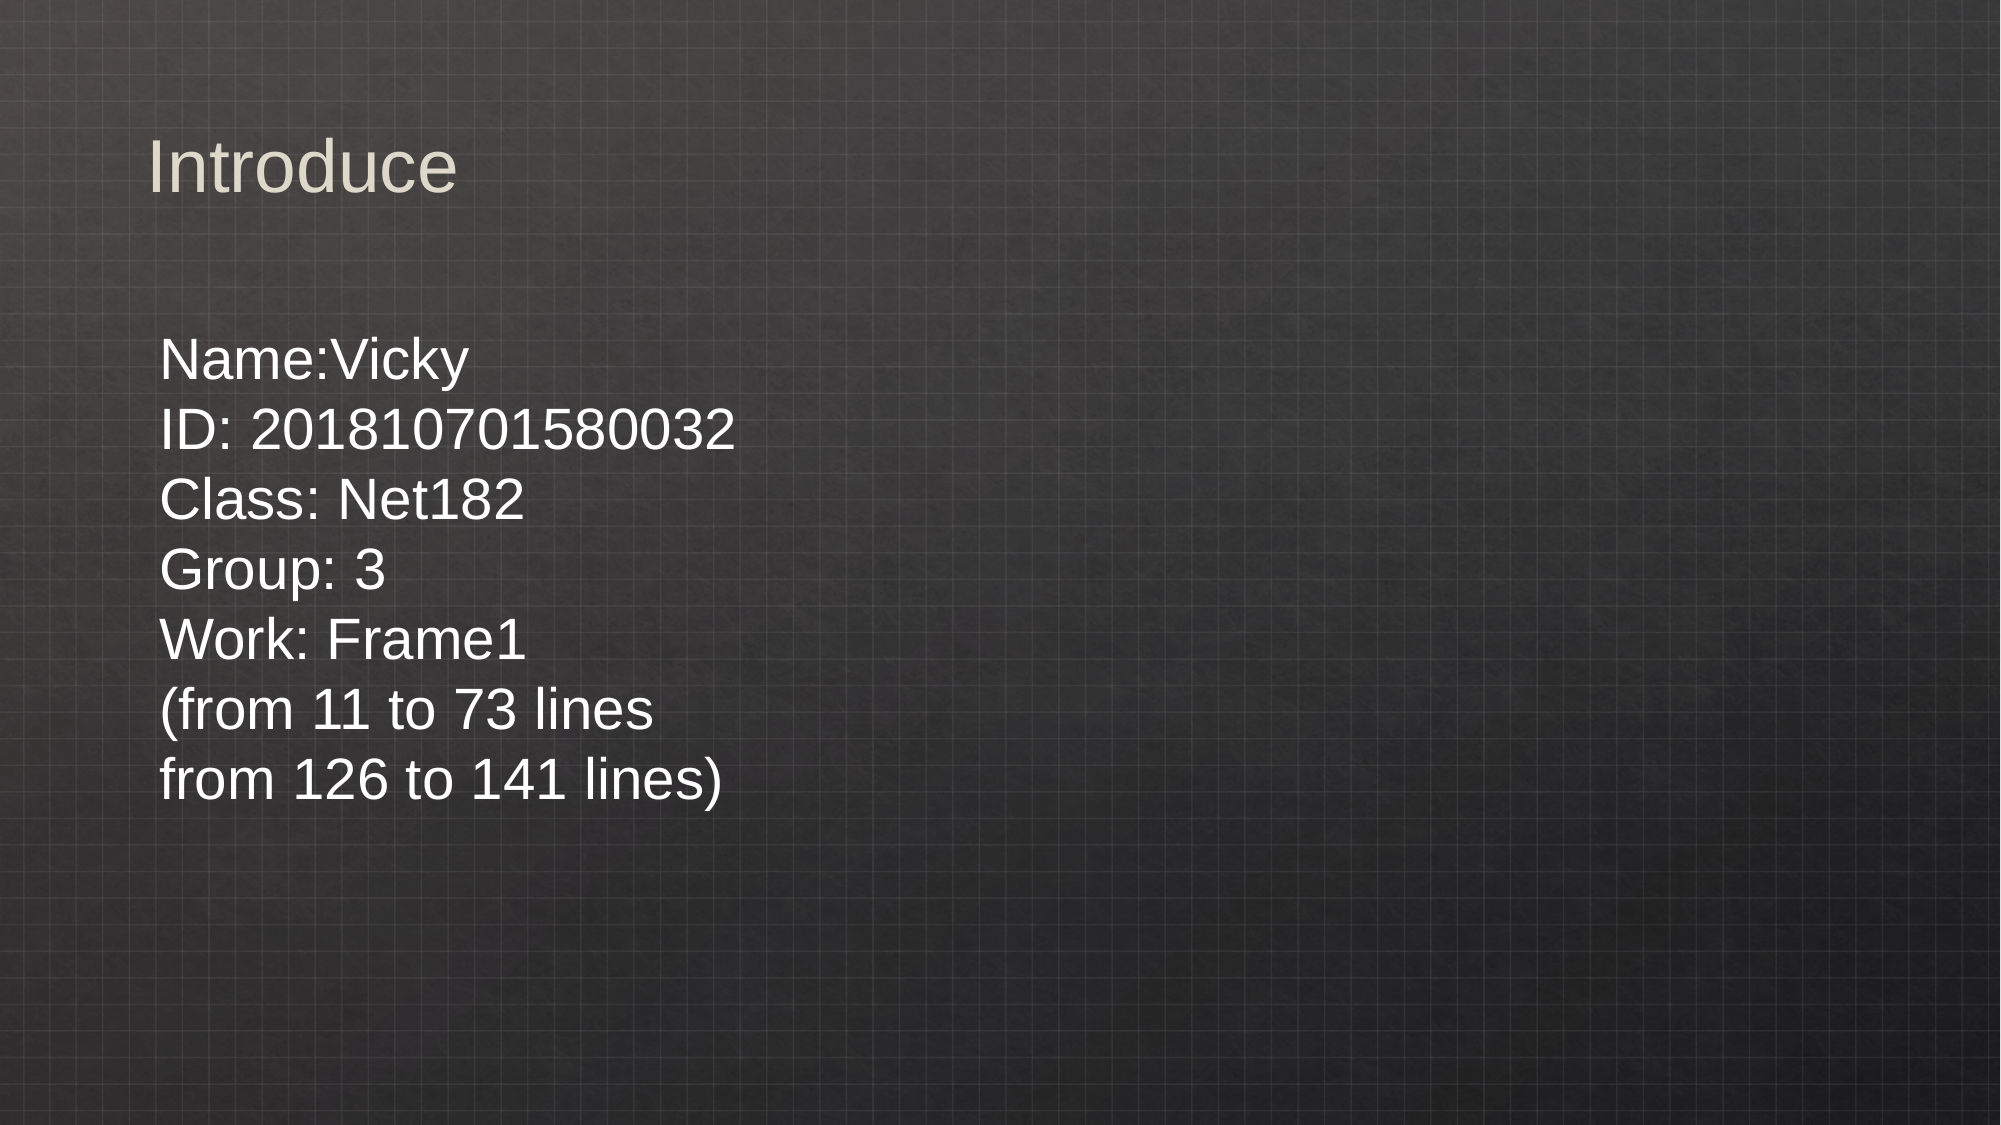

Introduce

Name:Vicky
ID: 201810701580032
Class: Net182
Group: 3
Work: Frame1
(from 11 to 73 lines
from 126 to 141 lines)